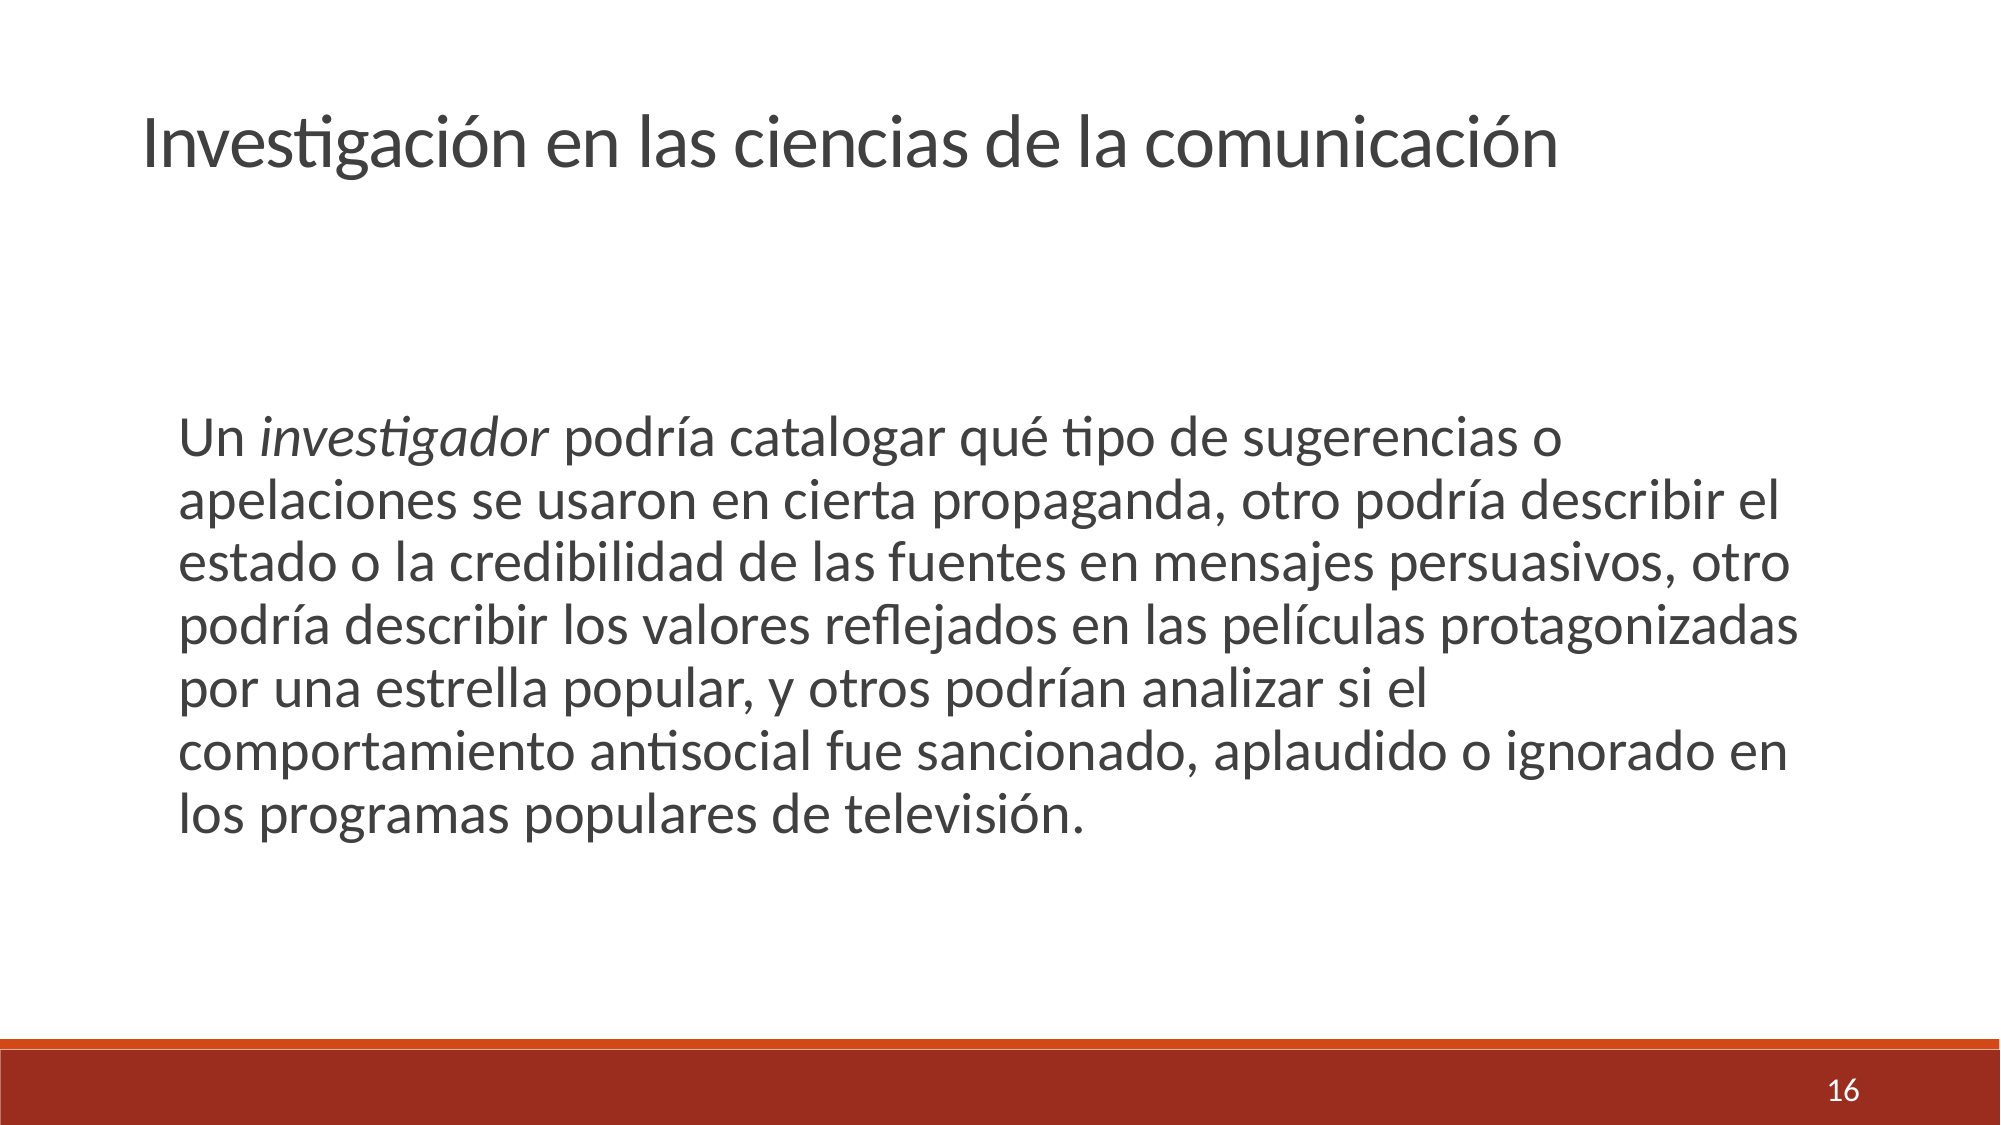

Investigación en las ciencias de la comunicación

Un investigador podría catalogar qué tipo de sugerencias o apelaciones se usaron en cierta propaganda, otro podría describir el estado o la credibilidad de las fuentes en mensajes persuasivos, otro podría describir los valores reflejados en las películas protagonizadas por una estrella popular, y otros podrían analizar si el comportamiento antisocial fue sancionado, aplaudido o ignorado en los programas populares de televisión.
16